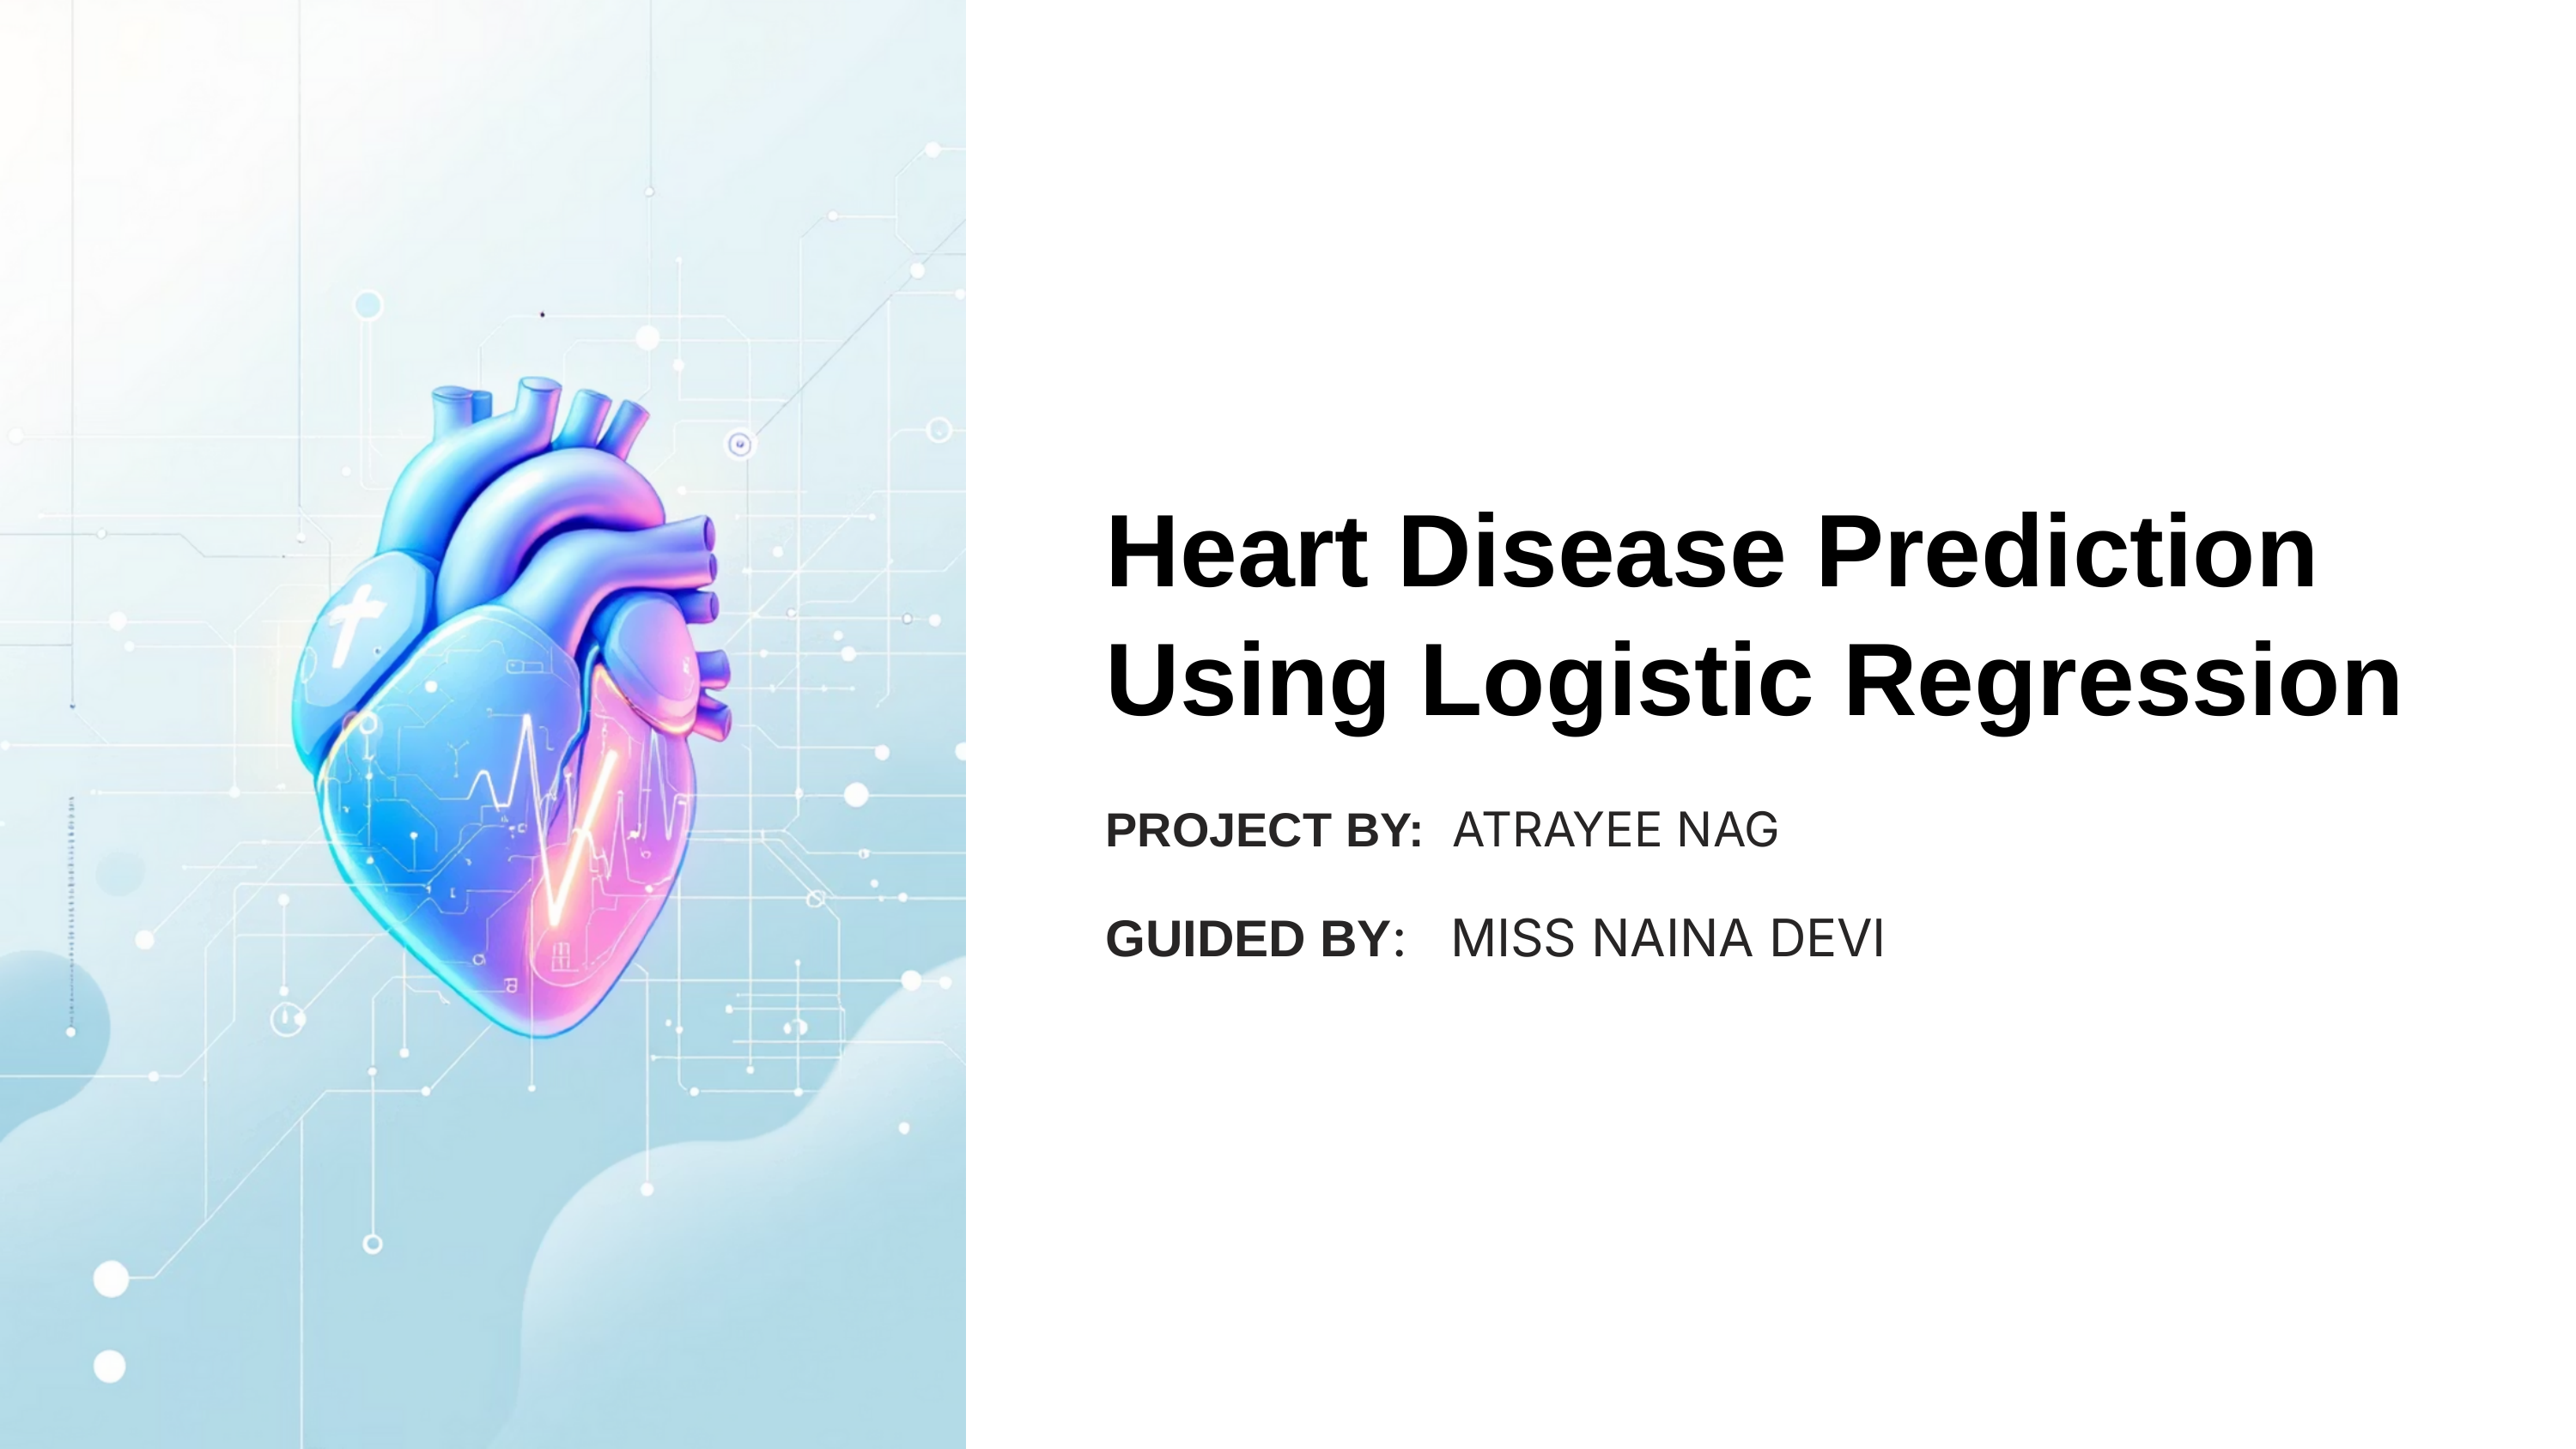

Heart Disease Prediction Using Logistic Regression
PROJECT BY:  ATRAYEE NAG
GUIDED BY:   MISS NAINA DEVI